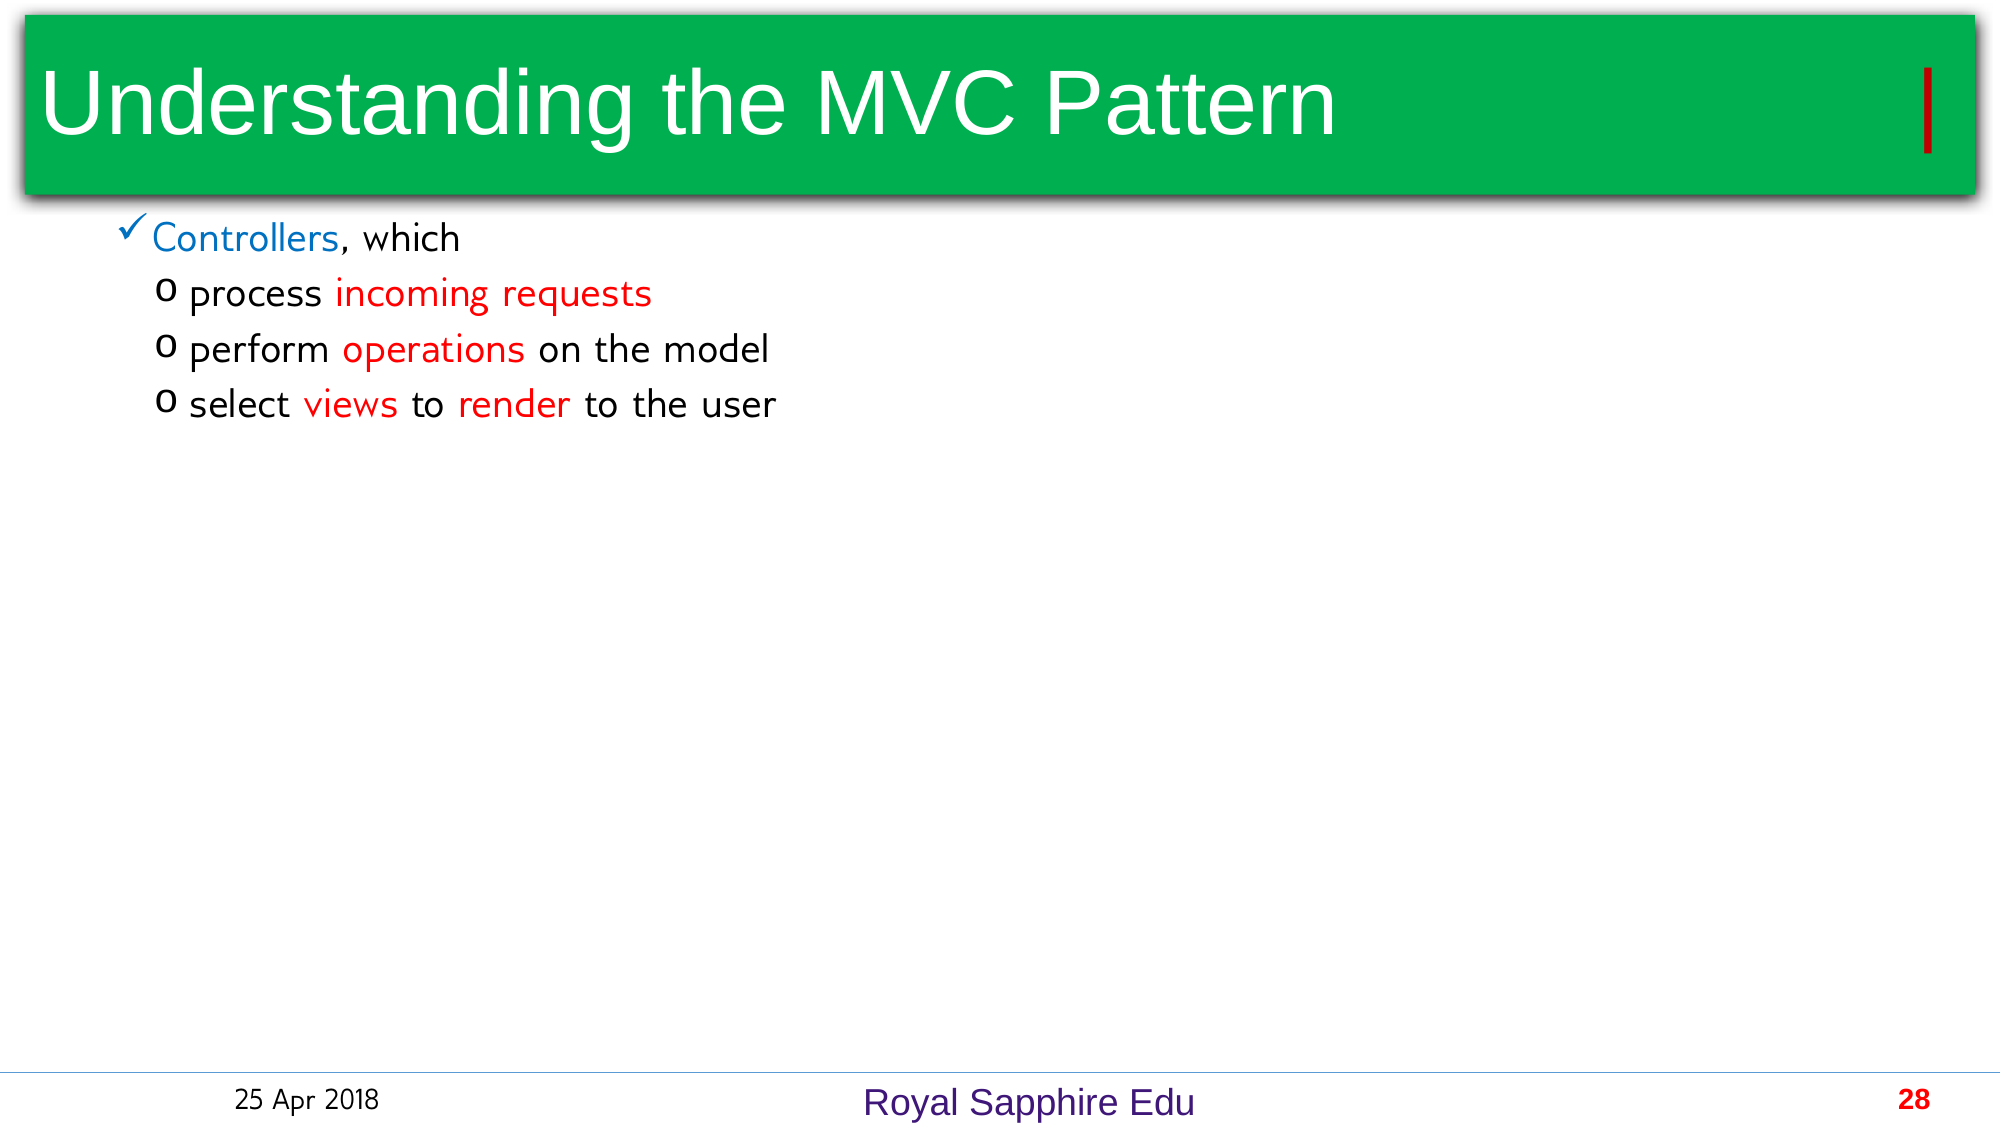

# Understanding the MVC Pattern				   |
Controllers, which
process incoming requests
perform operations on the model
select views to render to the user
25 Apr 2018
28